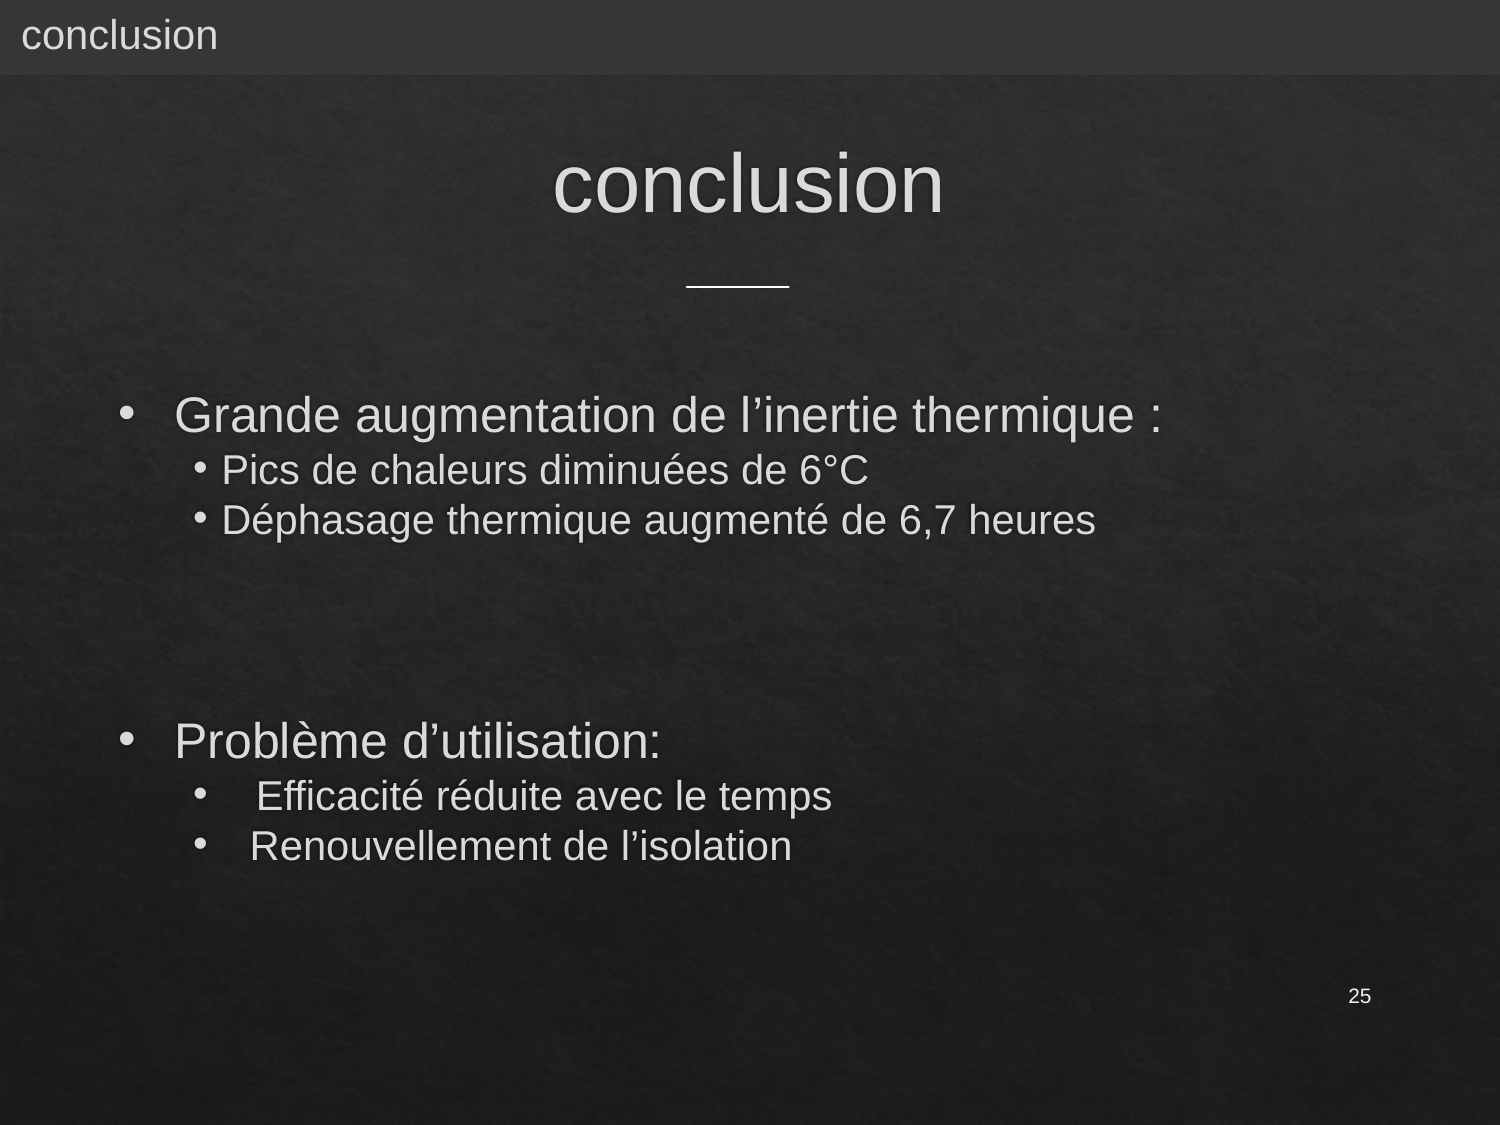

conclusion
# conclusion
Grande augmentation de l’inertie thermique :
Pics de chaleurs diminuées de 6°C
Déphasage thermique augmenté de 6,7 heures

Problème d’utilisation:
   Efficacité réduite avec le temps
Renouvellement de l’isolation

25